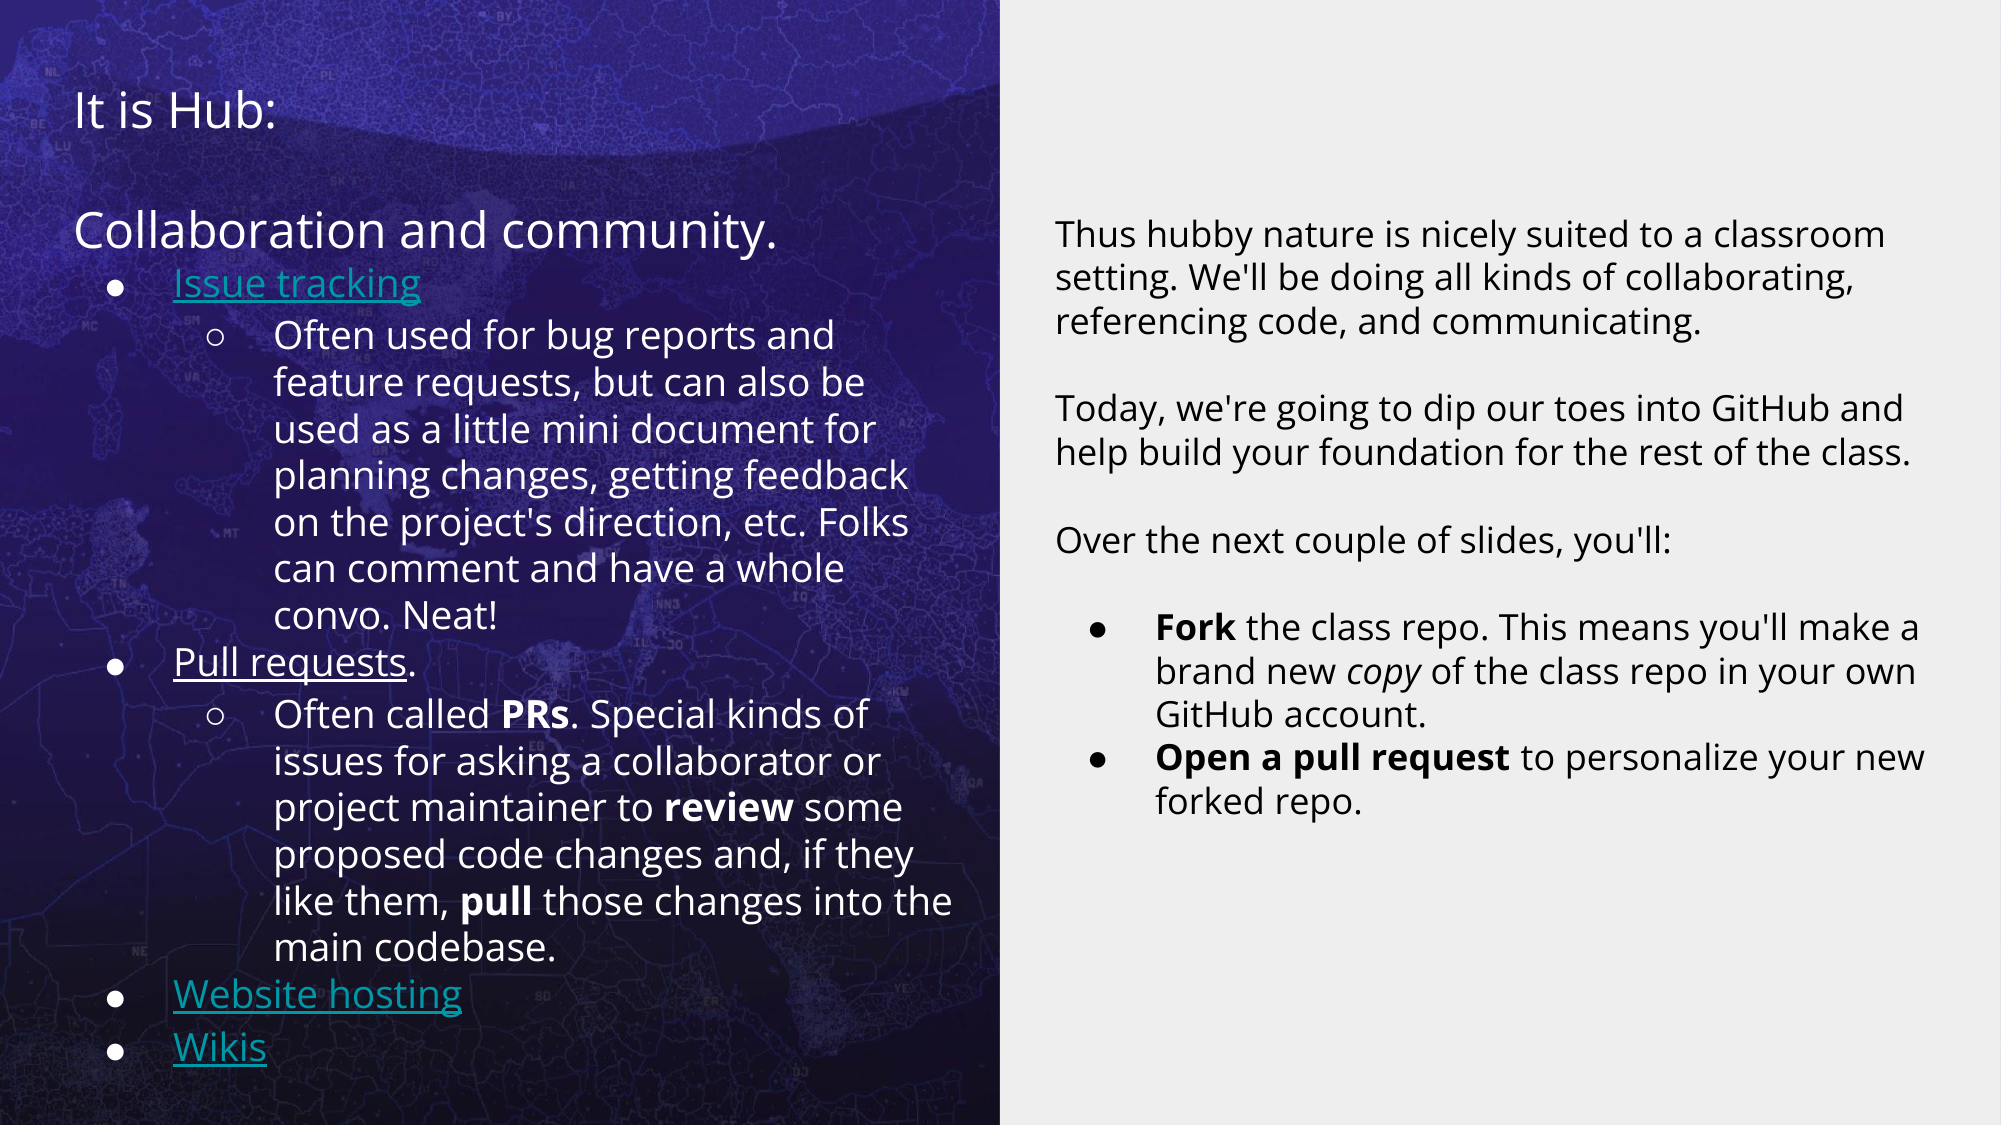

It is Hub:

Collaboration and community.
Issue tracking
Often used for bug reports and feature requests, but can also be used as a little mini document for planning changes, getting feedback on the project's direction, etc. Folks can comment and have a whole convo. Neat!
Pull requests.
Often called PRs. Special kinds of issues for asking a collaborator or project maintainer to review some proposed code changes and, if they like them, pull those changes into the main codebase.
Website hosting
Wikis

Thus hubby nature is nicely suited to a classroom setting. We'll be doing all kinds of collaborating, referencing code, and communicating.
Today, we're going to dip our toes into GitHub and help build your foundation for the rest of the class.
Over the next couple of slides, you'll:
Fork the class repo. This means you'll make a brand new copy of the class repo in your own GitHub account.
Open a pull request to personalize your new forked repo.